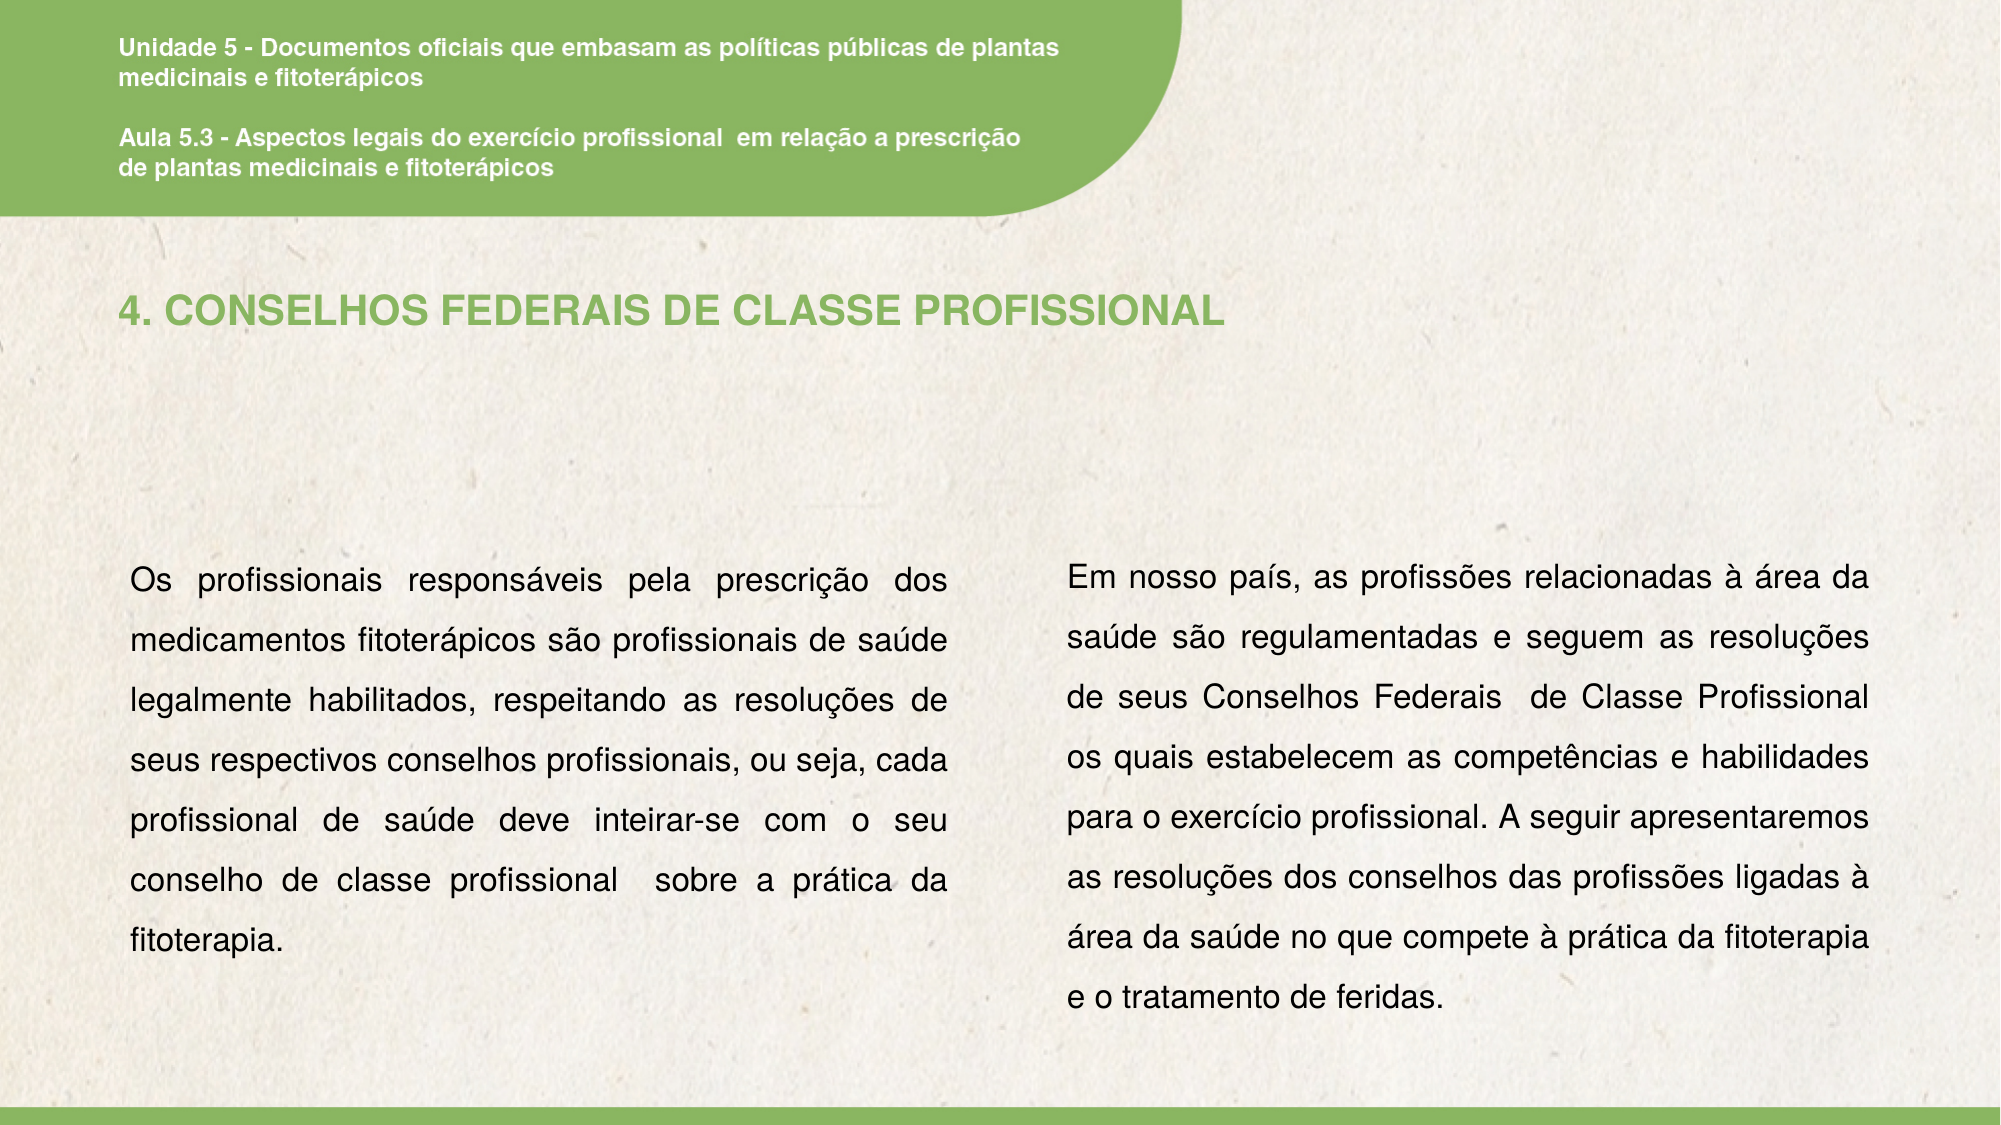

4. CONSELHOS FEDERAIS DE CLASSE PROFISSIONAL
Em nosso país, as profissões relacionadas à área da saúde são regulamentadas e seguem as resoluções de seus Conselhos Federais  de Classe Profissional os quais estabelecem as competências e habilidades para o exercício profissional. A seguir apresentaremos as resoluções dos conselhos das profissões ligadas à área da saúde no que compete à prática da fitoterapia e o tratamento de feridas.
Os profissionais responsáveis pela prescrição dos medicamentos fitoterápicos são profissionais de saúde legalmente habilitados, respeitando as resoluções de seus respectivos conselhos profissionais, ou seja, cada profissional de saúde deve inteirar-se com o seu conselho de classe profissional  sobre a prática da fitoterapia.